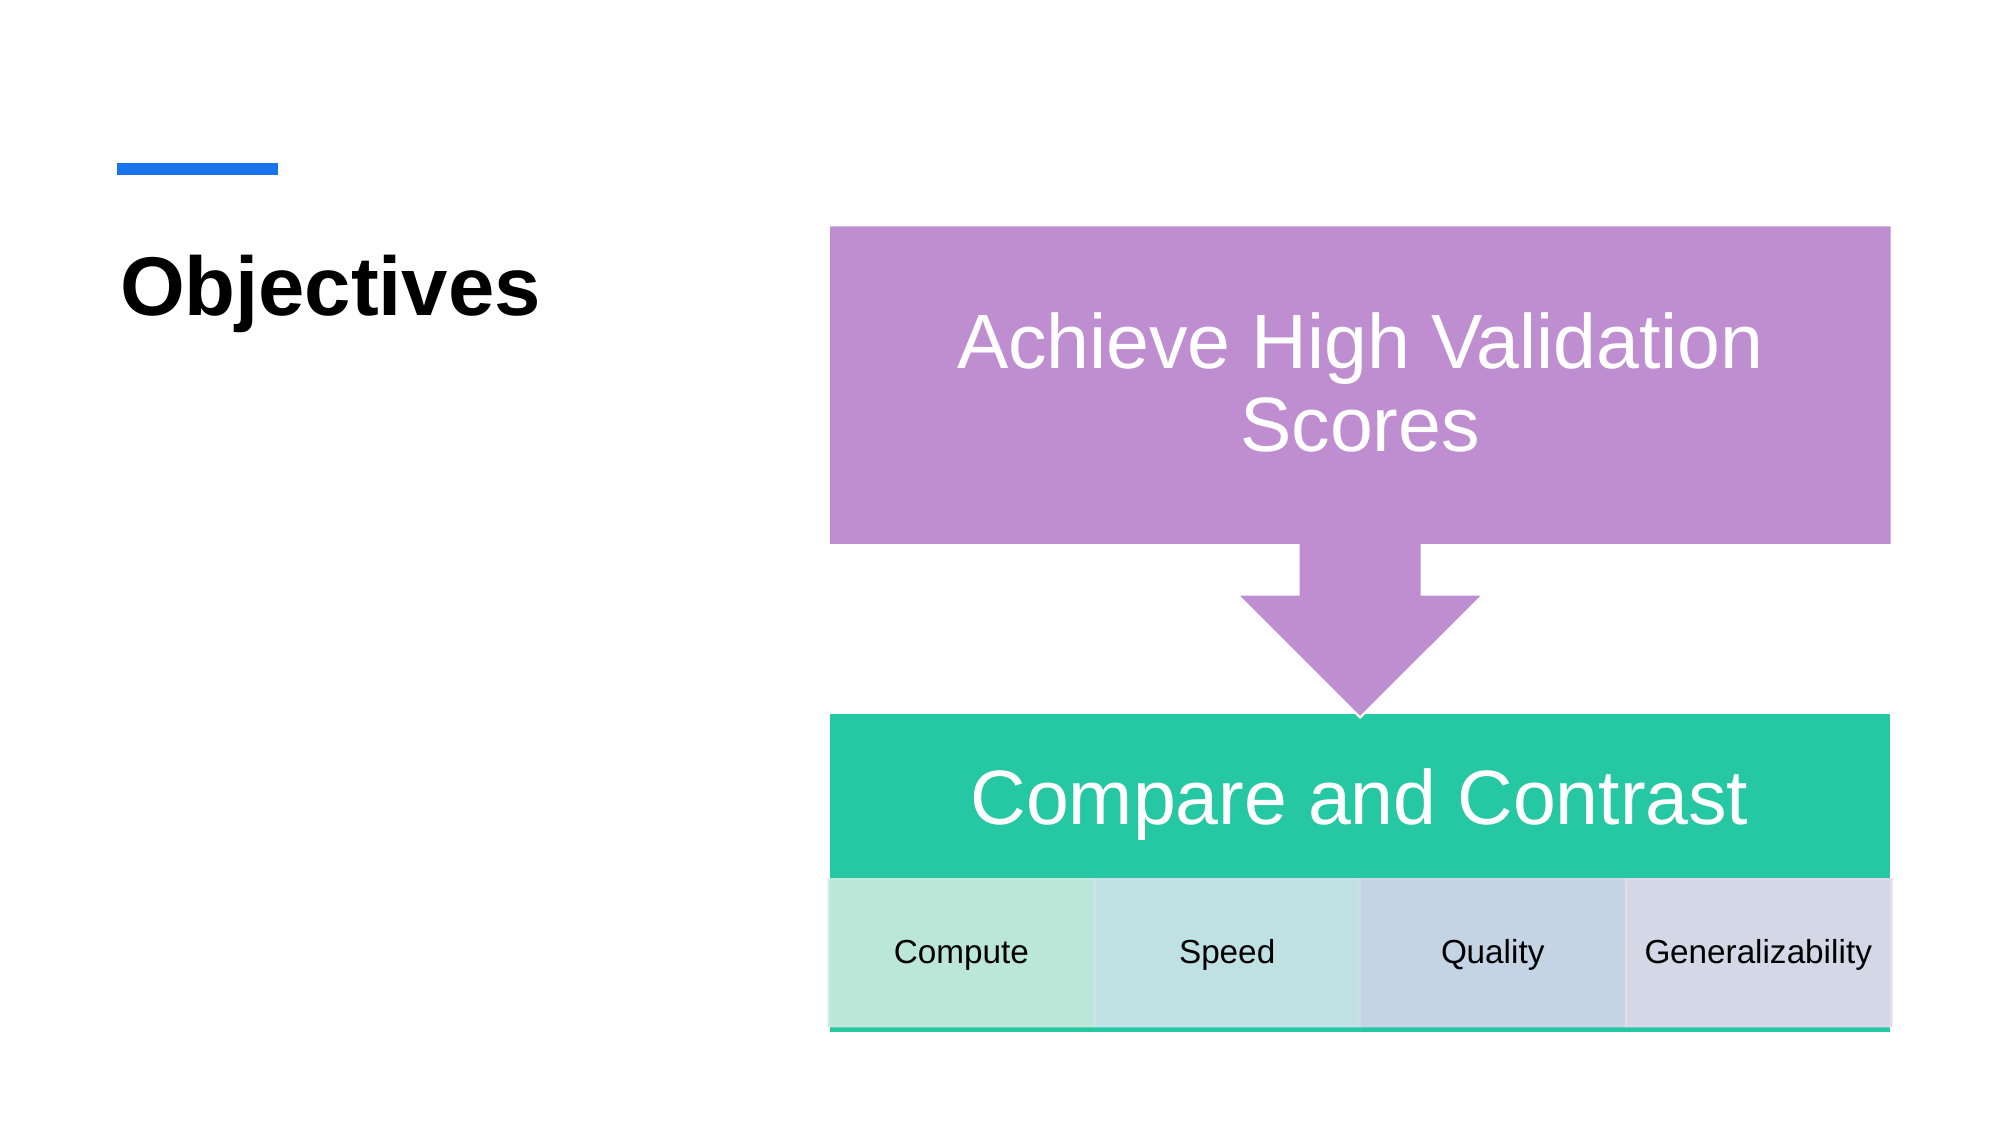

# Objectives
Compare and Contrast
Compute
Speed
Quality
Generalizability
Achieve High Validation Scores